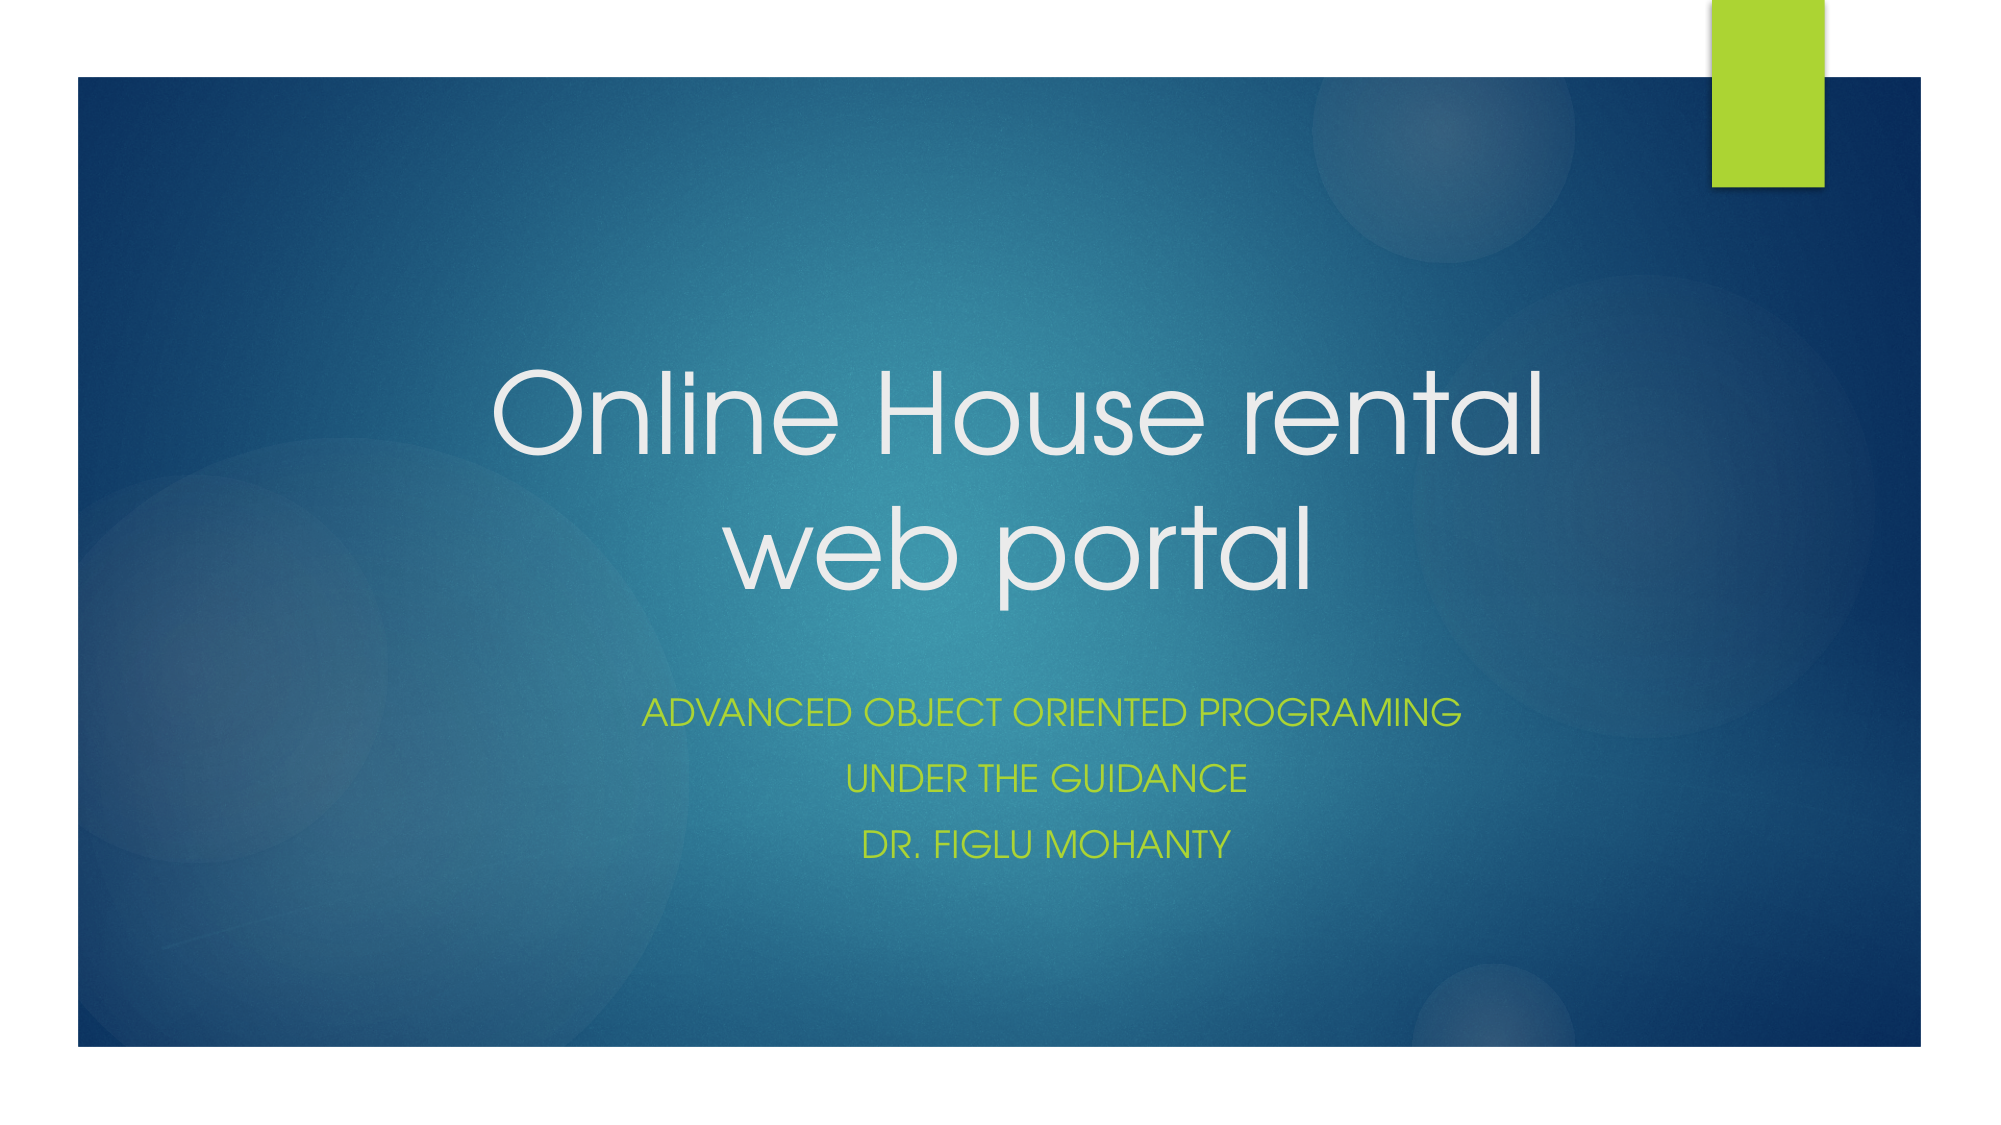

# Online House rental web portal
Advanced Object Oriented Programing
Under The Guidance
DR. Figlu Mohanty